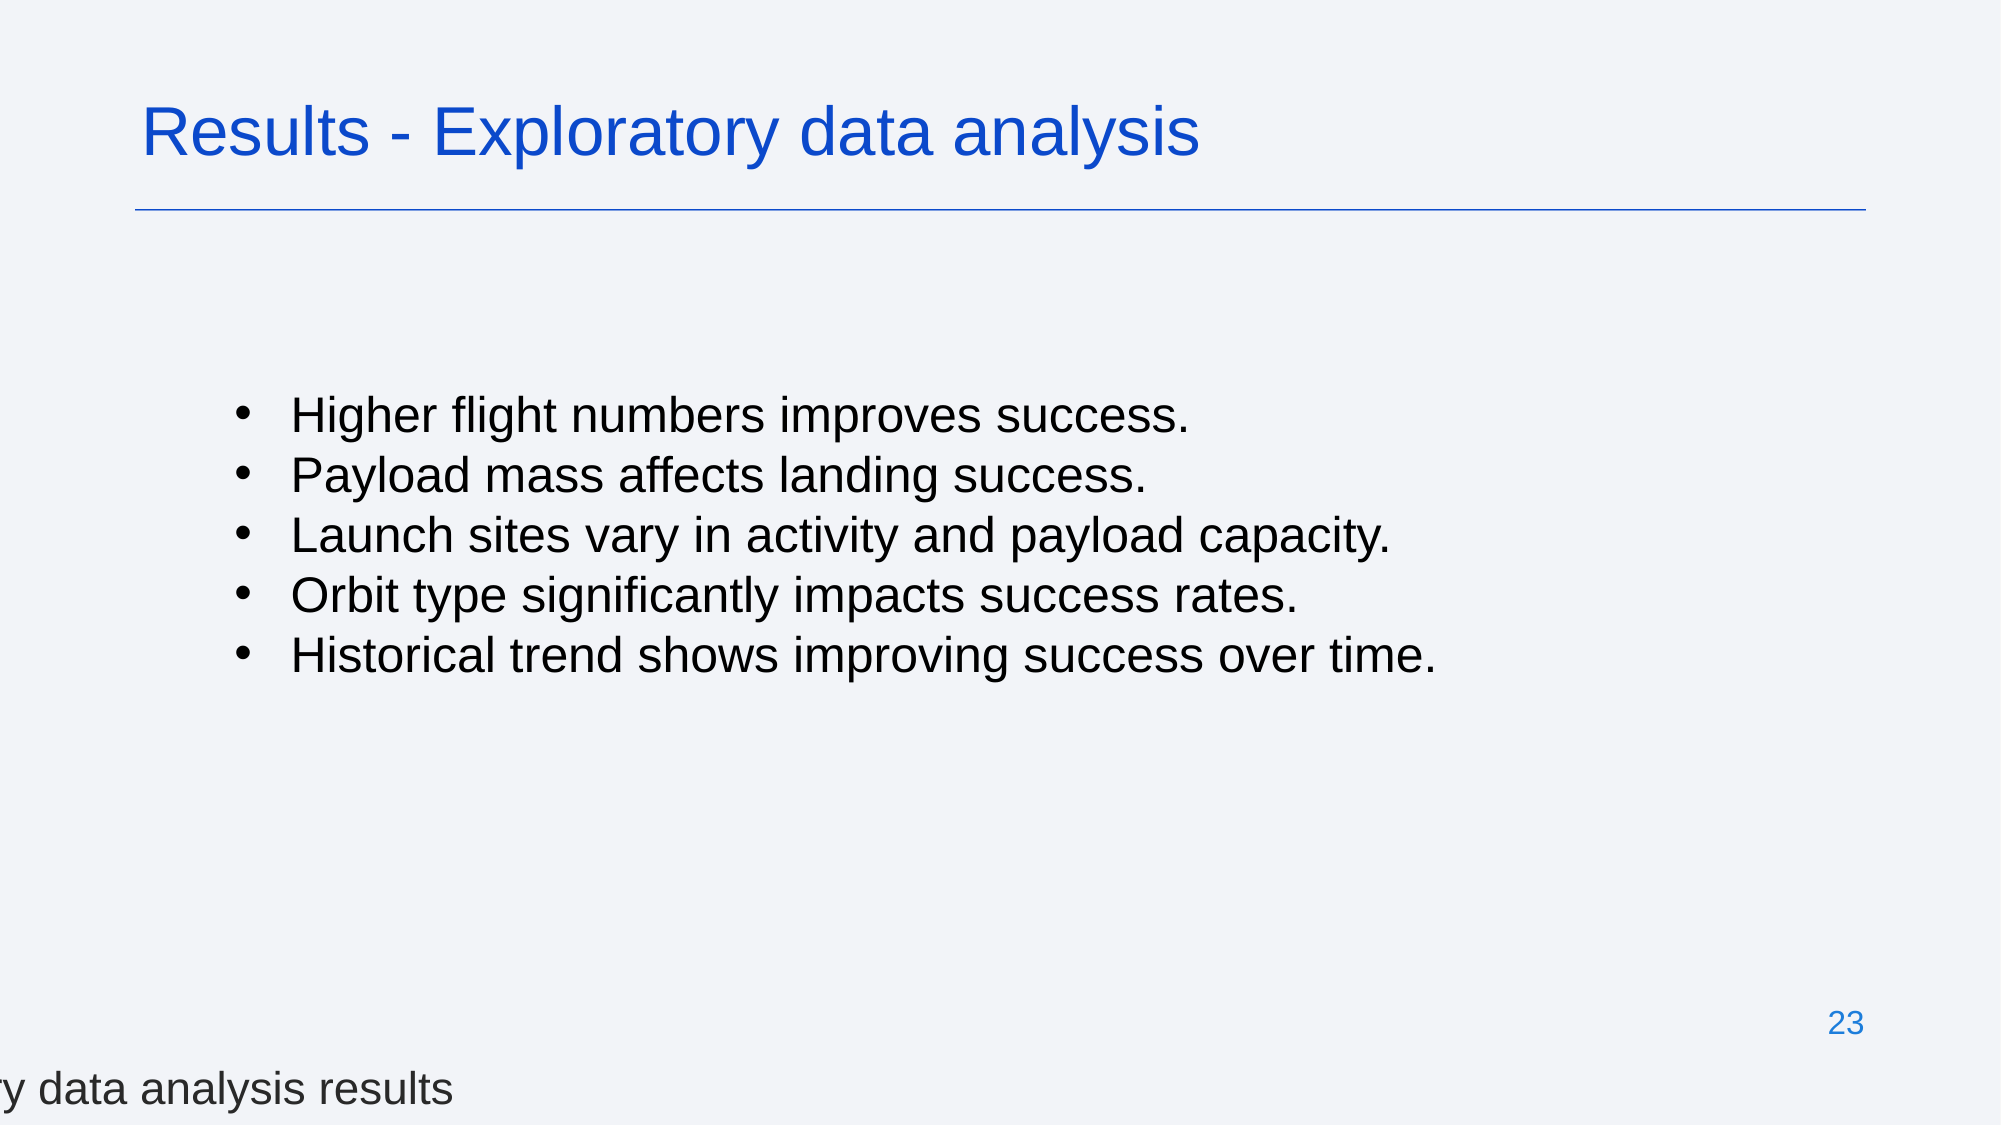

Results - Exploratory data analysis
Higher flight numbers improves success.
Payload mass affects landing success.
Launch sites vary in activity and payload capacity.
Orbit type significantly impacts success rates.
Historical trend shows improving success over time.
23
Exploratory data analysis results
Interactive analytics demo in screenshots
Predictive analysis results